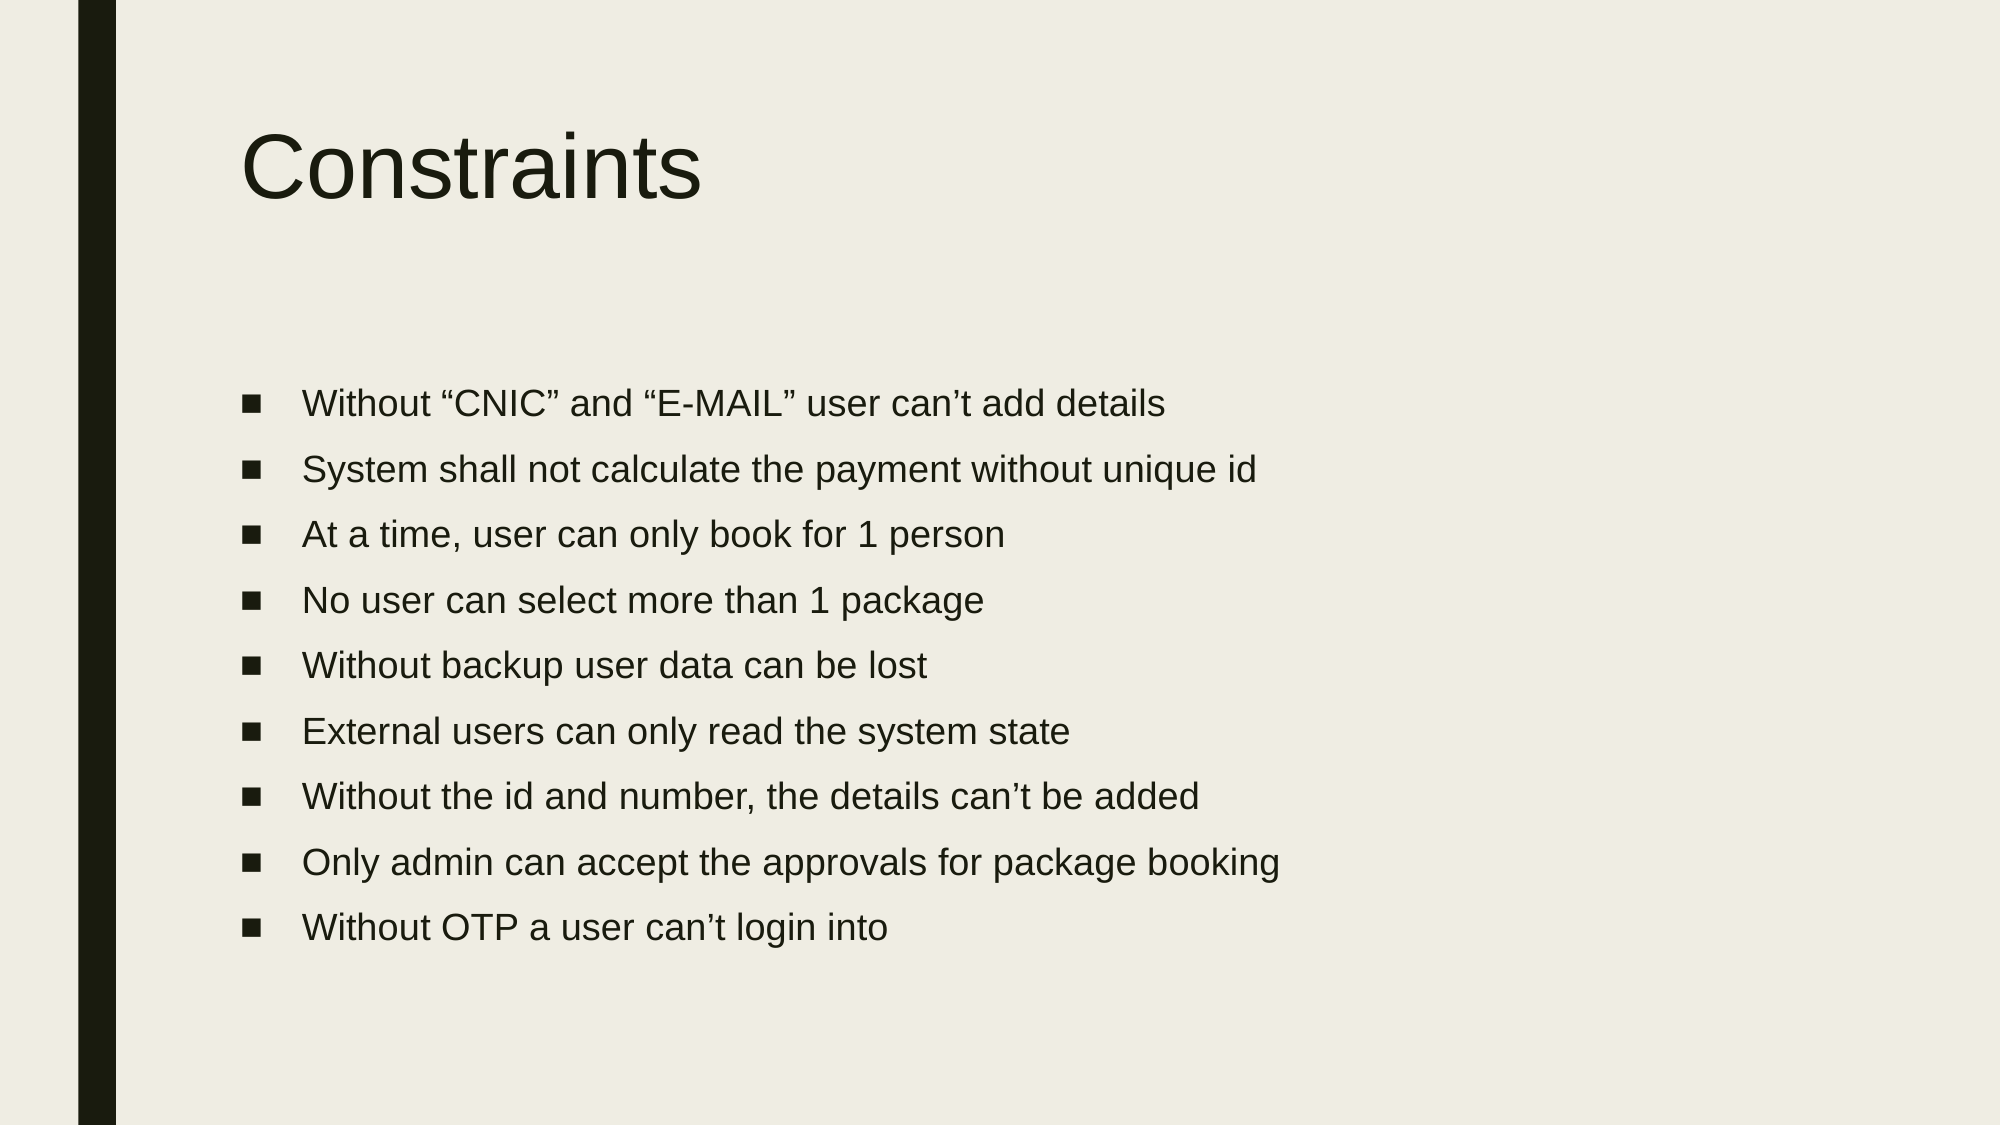

# Constraints
Without “CNIC” and “E-MAIL” user can’t add details
System shall not calculate the payment without unique id
At a time, user can only book for 1 person
No user can select more than 1 package
Without backup user data can be lost
External users can only read the system state
Without the id and number, the details can’t be added
Only admin can accept the approvals for package booking
Without OTP a user can’t login into